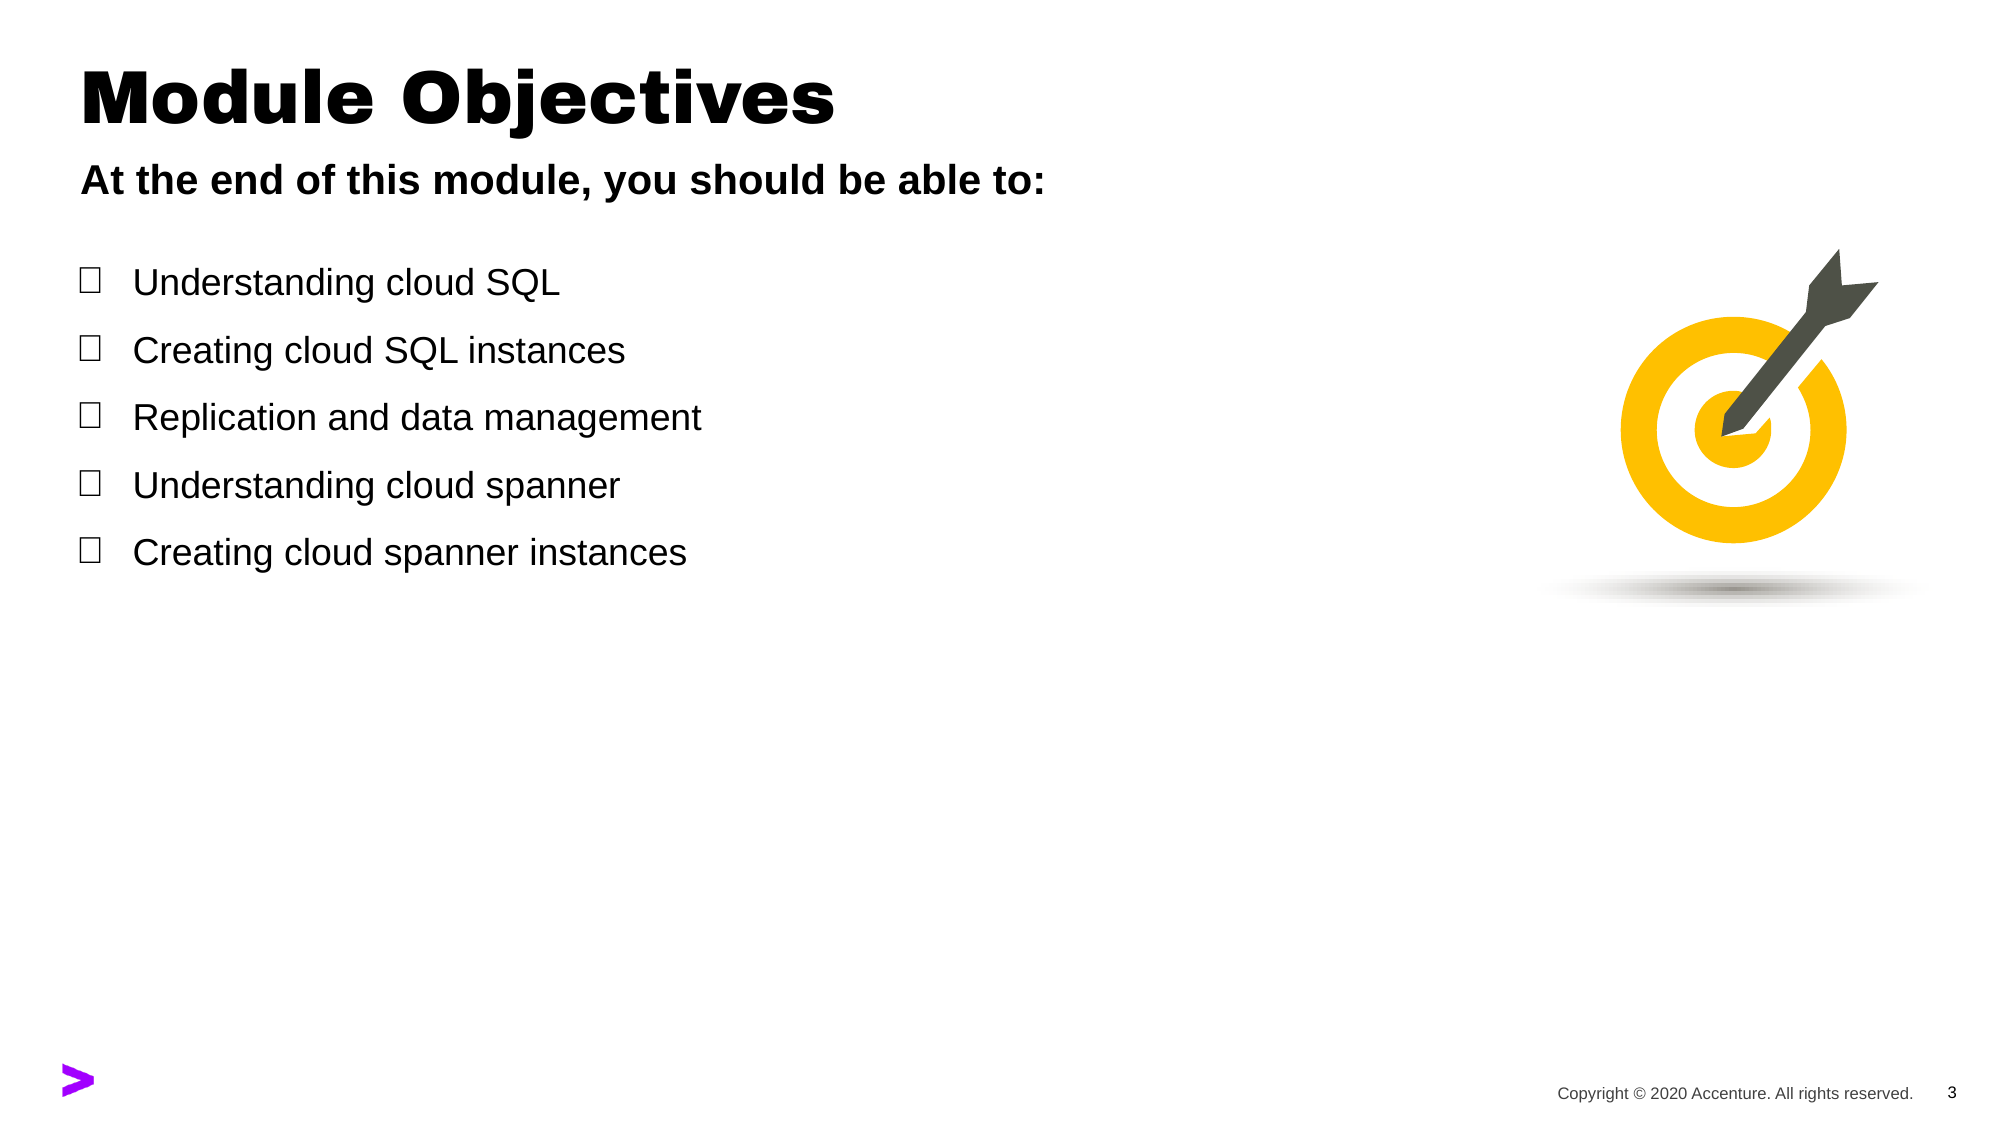

Understanding cloud SQL
Creating cloud SQL instances
Replication and data management
Understanding cloud spanner
Creating cloud spanner instances

3